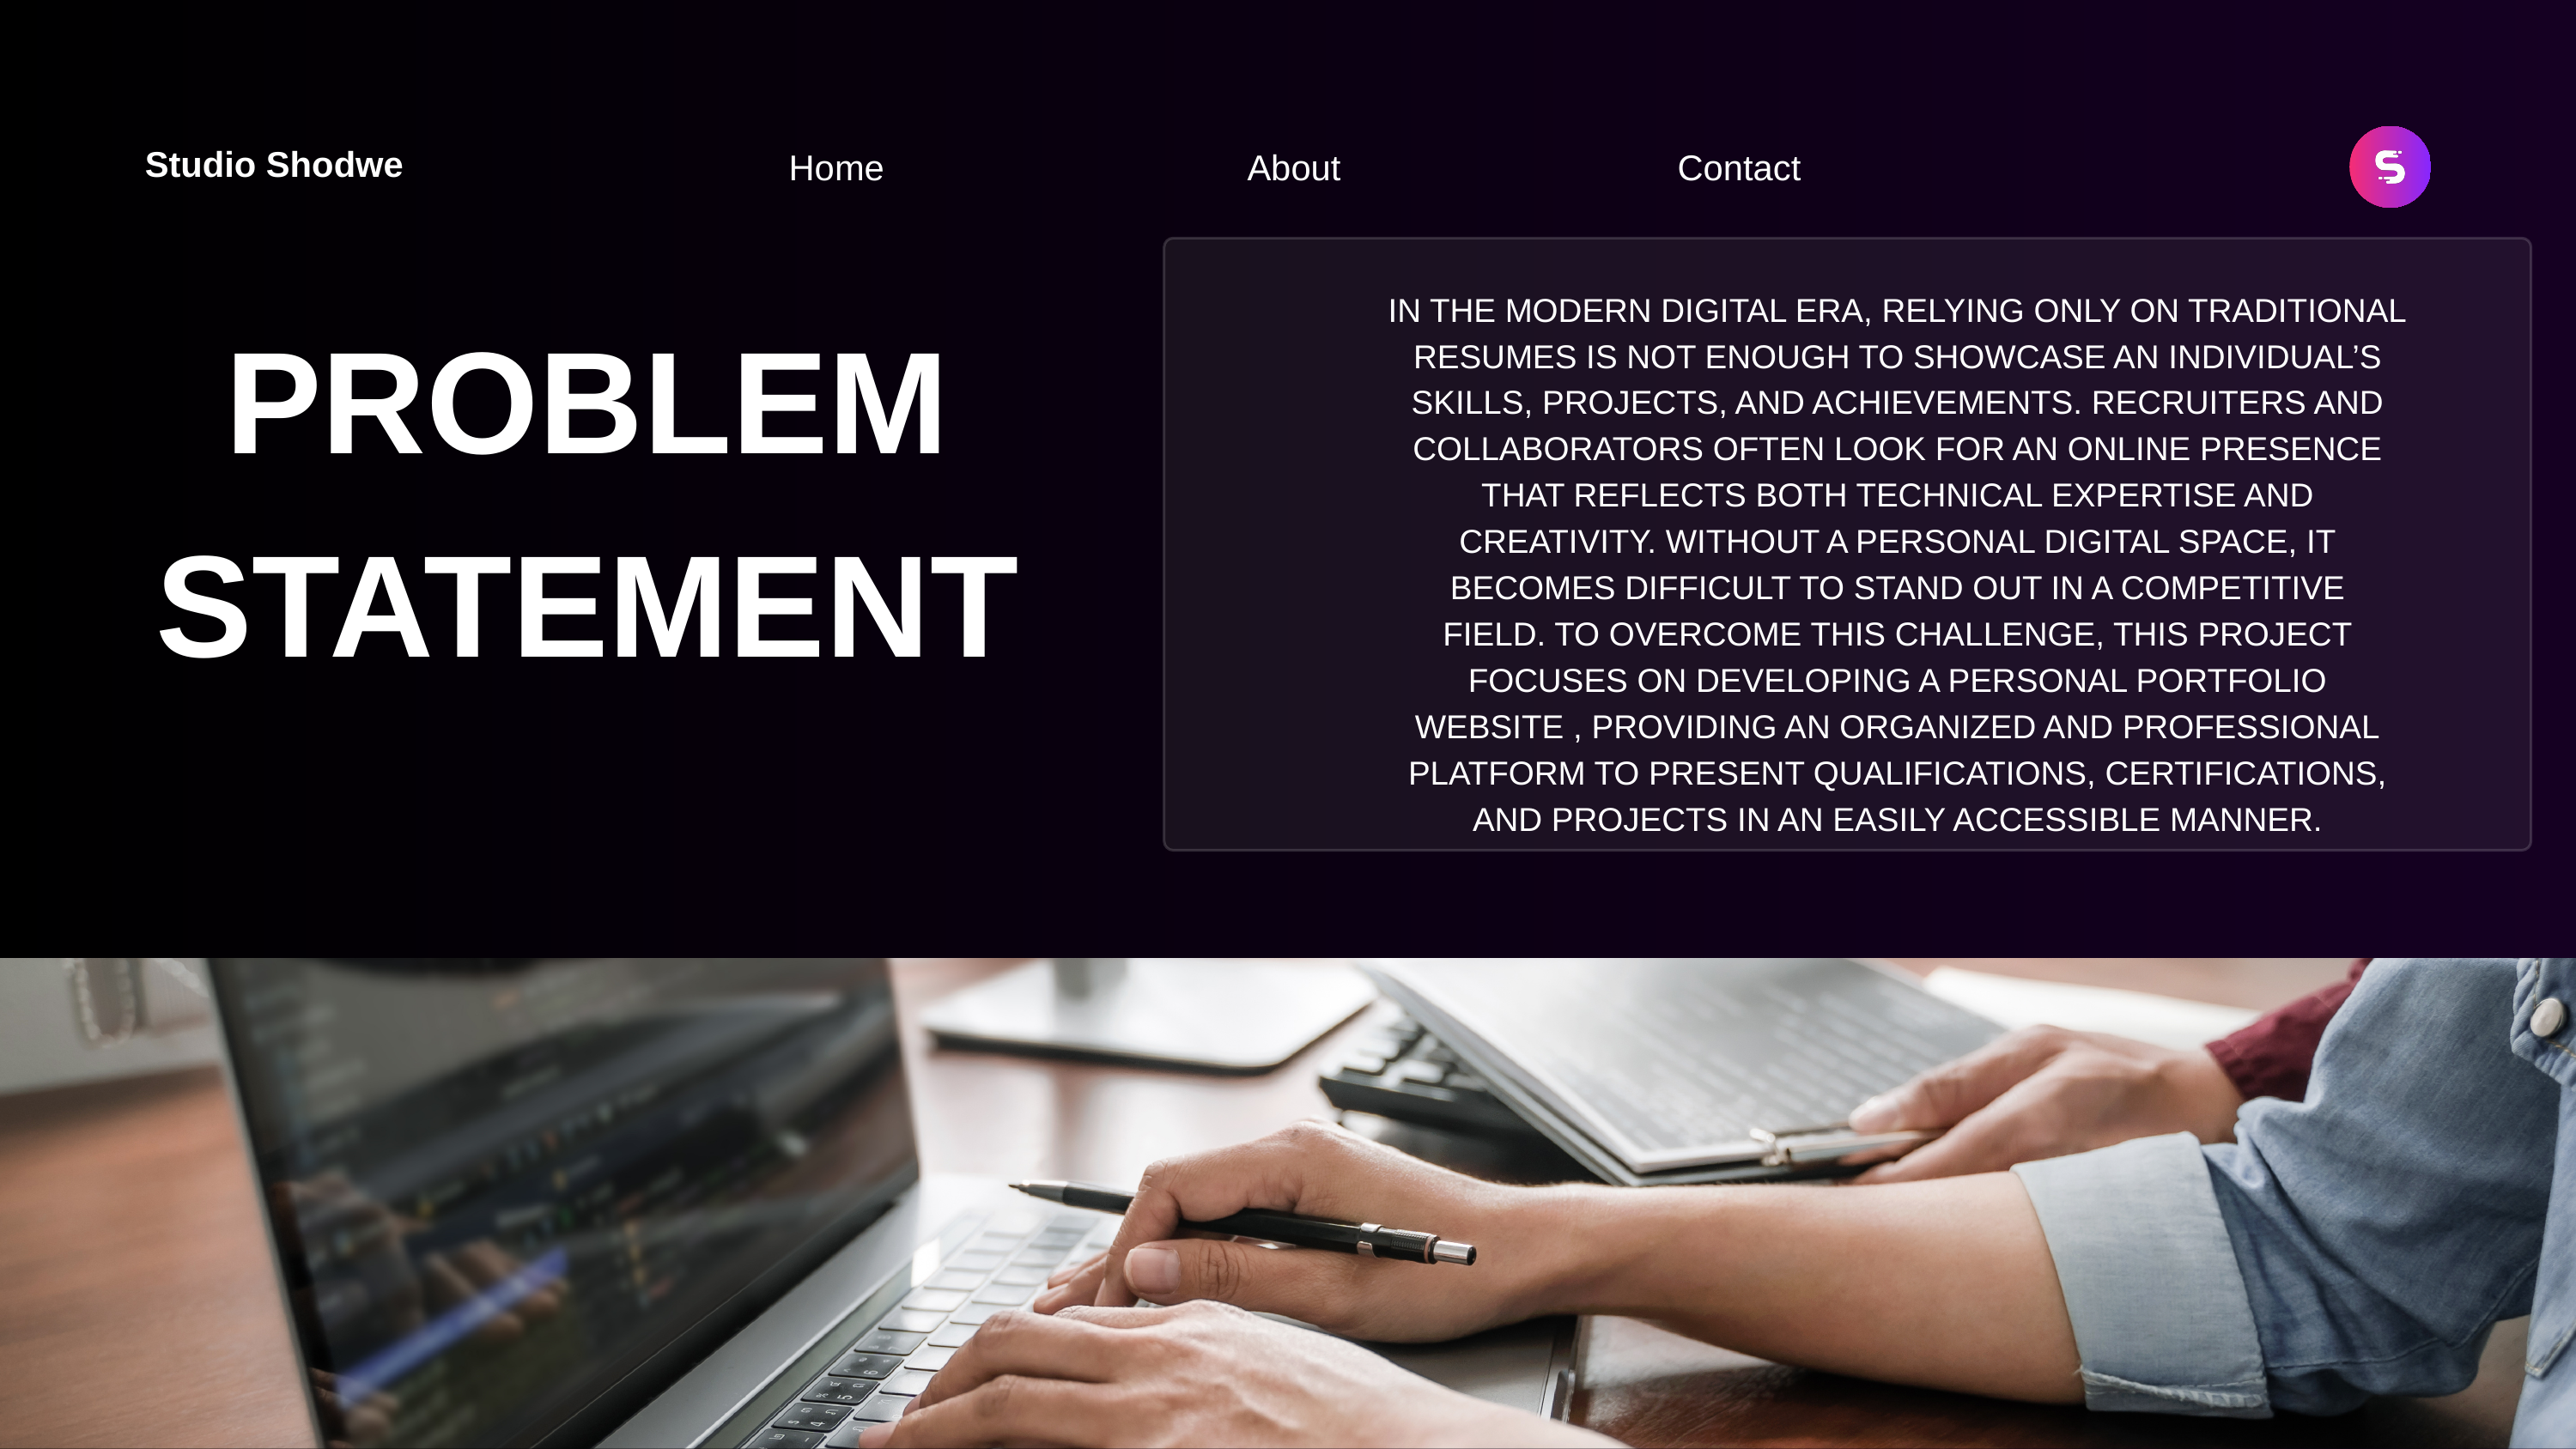

Home
About
Contact
Studio Shodwe

PROBLEM STATEMENT

IN THE MODERN DIGITAL ERA, RELYING ONLY ON TRADITIONAL
RESUMES IS NOT ENOUGH TO SHOWCASE AN INDIVIDUAL’S
SKILLS, PROJECTS, AND ACHIEVEMENTS. RECRUITERS AND
COLLABORATORS OFTEN LOOK FOR AN ONLINE PRESENCE
THAT REFLECTS BOTH TECHNICAL EXPERTISE AND
CREATIVITY. WITHOUT A PERSONAL DIGITAL SPACE, IT
BECOMES DIFFICULT TO STAND OUT IN A COMPETITIVE
FIELD. TO OVERCOME THIS CHALLENGE, THIS PROJECT
FOCUSES ON DEVELOPING A PERSONAL PORTFOLIO
WEBSITE , PROVIDING AN ORGANIZED AND PROFESSIONAL
PLATFORM TO PRESENT QUALIFICATIONS, CERTIFICATIONS,
AND PROJECTS IN AN EASILY ACCESSIBLE MANNER.